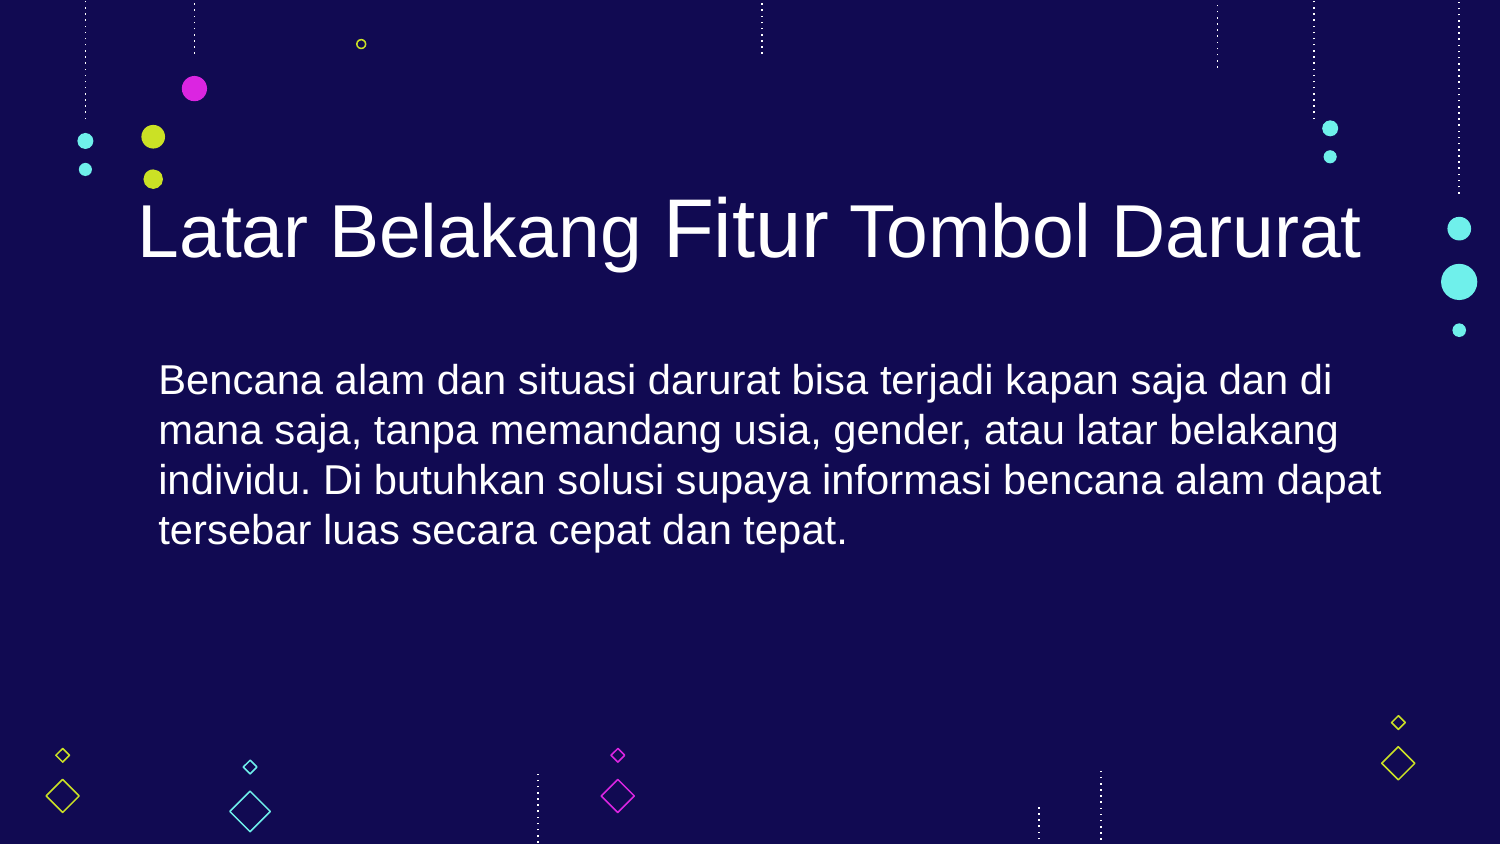

# Latar Belakang Fitur Tombol Darurat

Bencana alam dan situasi darurat bisa terjadi kapan saja dan di mana saja, tanpa memandang usia, gender, atau latar belakang individu. Di butuhkan solusi supaya informasi bencana alam dapat tersebar luas secara cepat dan tepat.